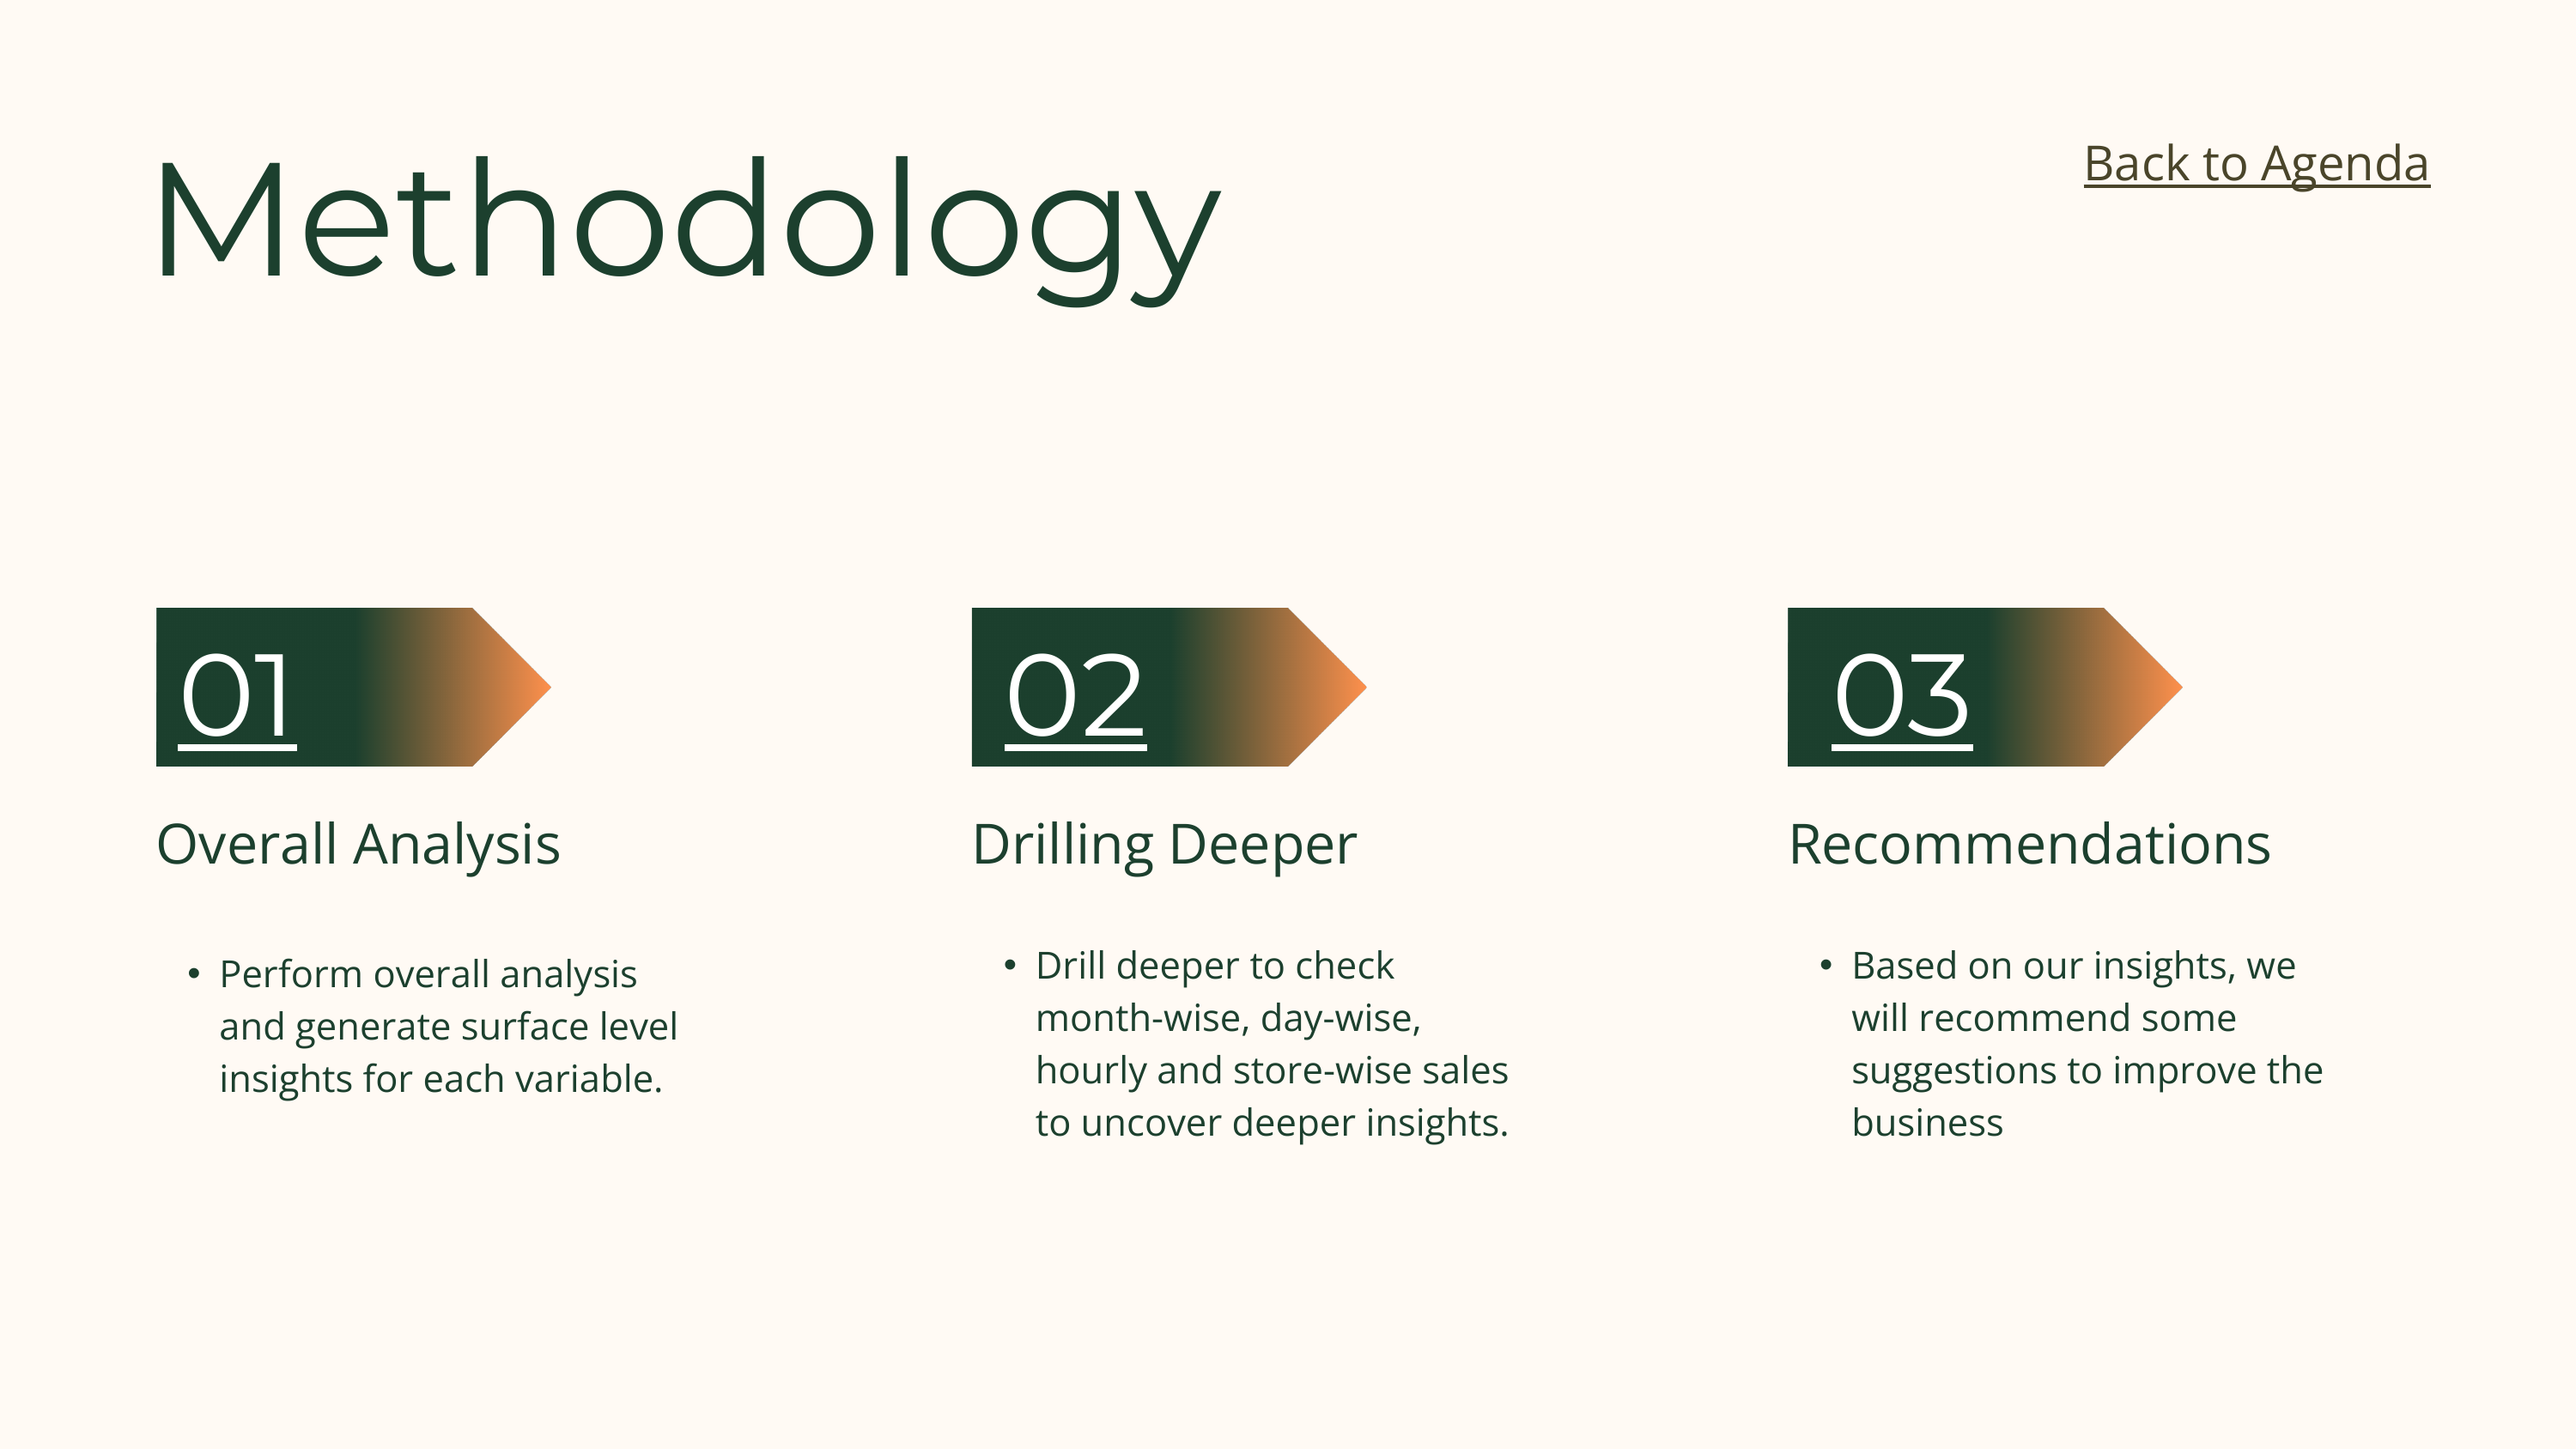

Methodology
Back to Agenda

01
02
03
Overall Analysis
Drilling Deeper
Drill deeper to check month-wise, day-wise, hourly and store-wise sales to uncover deeper insights.

Recommendations
Based on our insights, we will recommend some suggestions to improve the business
Perform overall analysis and generate surface level insights for each variable.